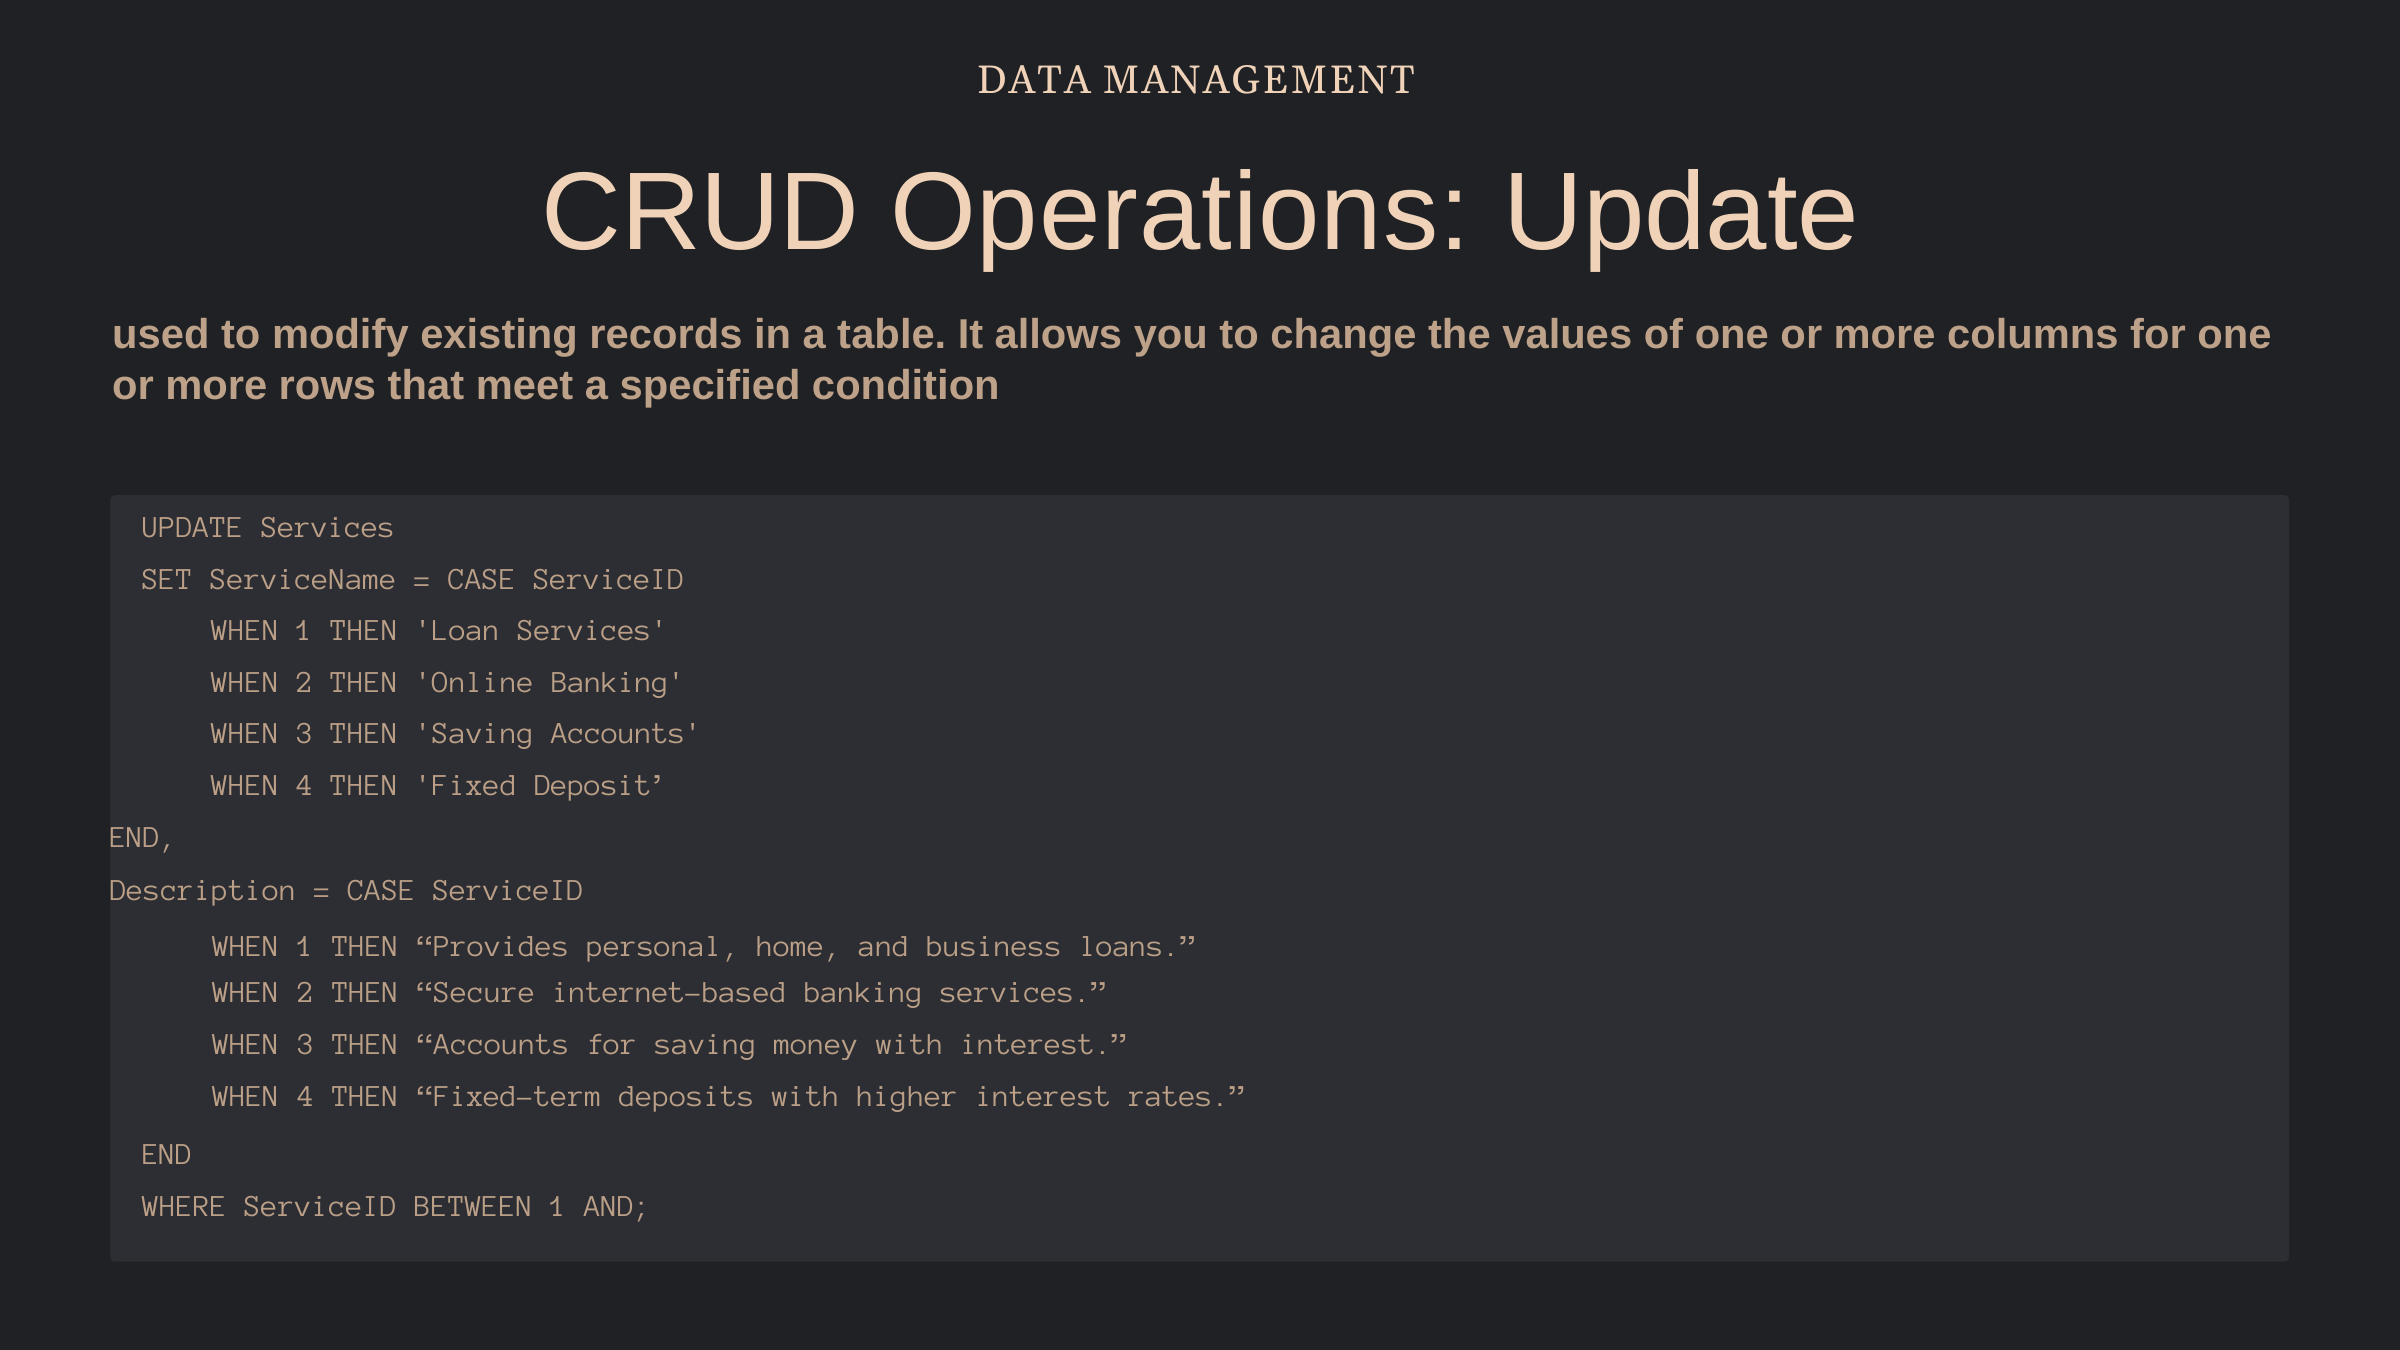

# DATA MANAGEMENT
CRUD Operations: Update

UPDATE Services
SET ServiceName = CASE ServiceID WHEN 1 THEN 'Loan Services' WHEN 2 THEN 'Online Banking' WHEN 3 THEN 'Saving Accounts' WHEN 4 THEN 'Fixed Deposit’
END,
Description = CASE ServiceID
used to modify existing records in a table. It allows you to change the values of one or more columns for one or more rows that meet a specified condition

|  | WHEN | 1 | THEN | “Provides personal, home, and business loans.” |
| --- | --- | --- | --- | --- |
|  | WHEN | 2 | THEN | “Secure internet-based banking services.” |
|  | WHEN | 3 | THEN | “Accounts for saving money with interest.” |
|  | WHEN | 4 | THEN | “Fixed-term deposits with higher interest rates.” |
| END |  |  |  |  |
WHERE ServiceID BETWEEN 1 AND;